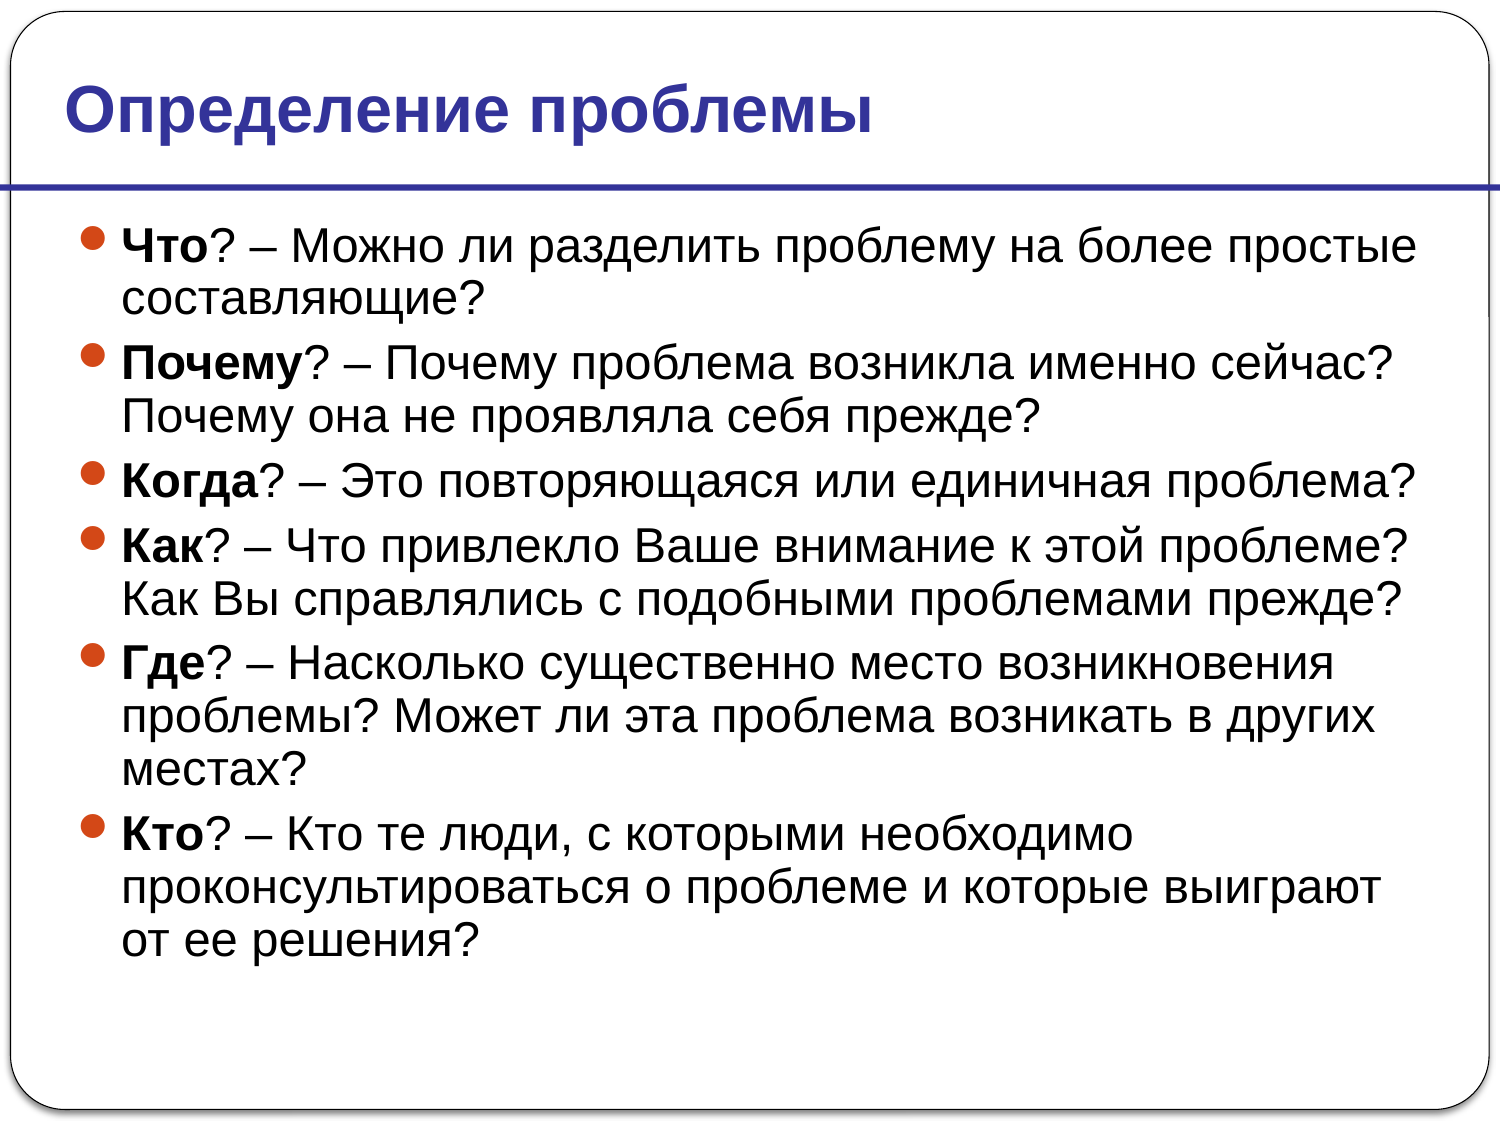

Определение проблемы

Что? – Можно ли разделить проблему на более простые составляющие?
Почему? – Почему проблема возникла именно сейчас? Почему она не проявляла себя прежде?
Когда? – Это повторяющаяся или единичная проблема?
Как? – Что привлекло Ваше внимание к этой проблеме? Как Вы справлялись с подобными проблемами прежде?
Где? – Насколько существенно место возникновения проблемы? Может ли эта проблема возникать в других местах?
Кто? – Кто те люди, с которыми необходимо проконсультироваться о проблеме и которые выиграют  от ее решения?